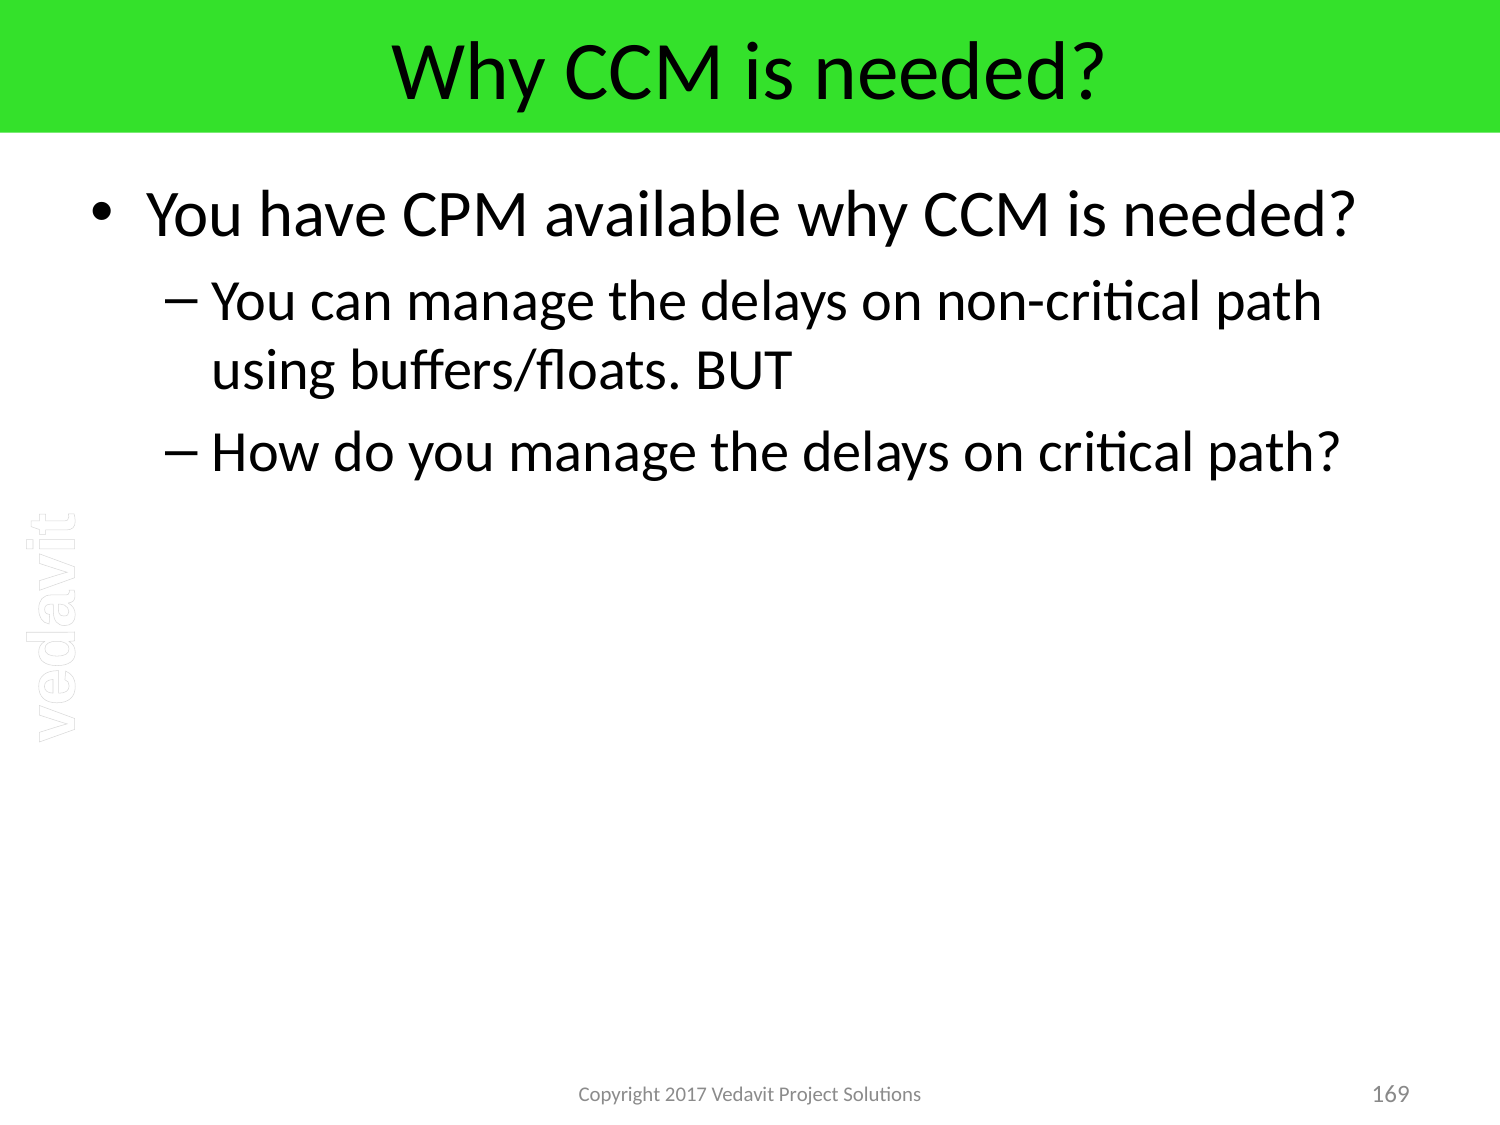

# Why CCM is needed?
You have CPM available why CCM is needed?
You can manage the delays on non-critical path using buffers/floats. BUT
How do you manage the delays on critical path?
Copyright 2017 Vedavit Project Solutions
169